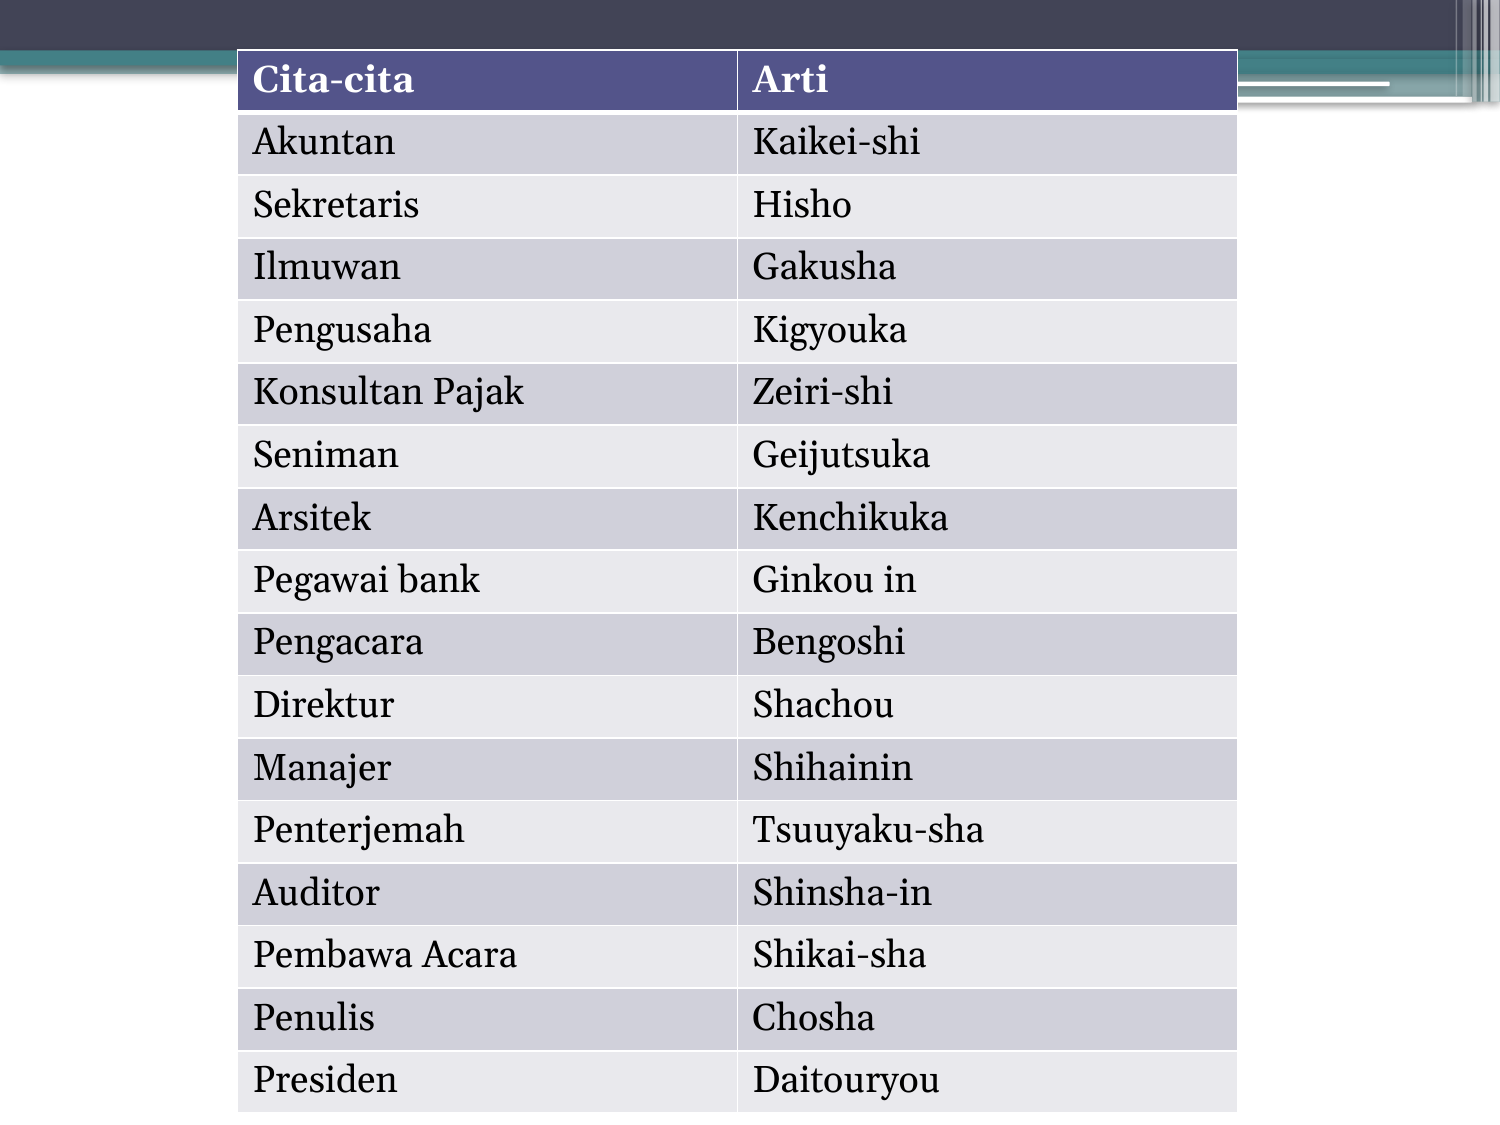

| Cita-cita | Arti |
| --- | --- |
| Akuntan | Kaikei-shi |
| Sekretaris | Hisho |
| Ilmuwan | Gakusha |
| Pengusaha | Kigyouka |
| Konsultan Pajak | Zeiri-shi |
| Seniman | Geijutsuka |
| Arsitek | Kenchikuka |
| Pegawai bank | Ginkou in |
| Pengacara | Bengoshi |
| Direktur | Shachou |
| Manajer | Shihainin |
| Penterjemah | Tsuuyaku-sha |
| Auditor | Shinsha-in |
| Pembawa Acara | Shikai-sha |
| Penulis | Chosha |
| Presiden | Daitouryou |
#